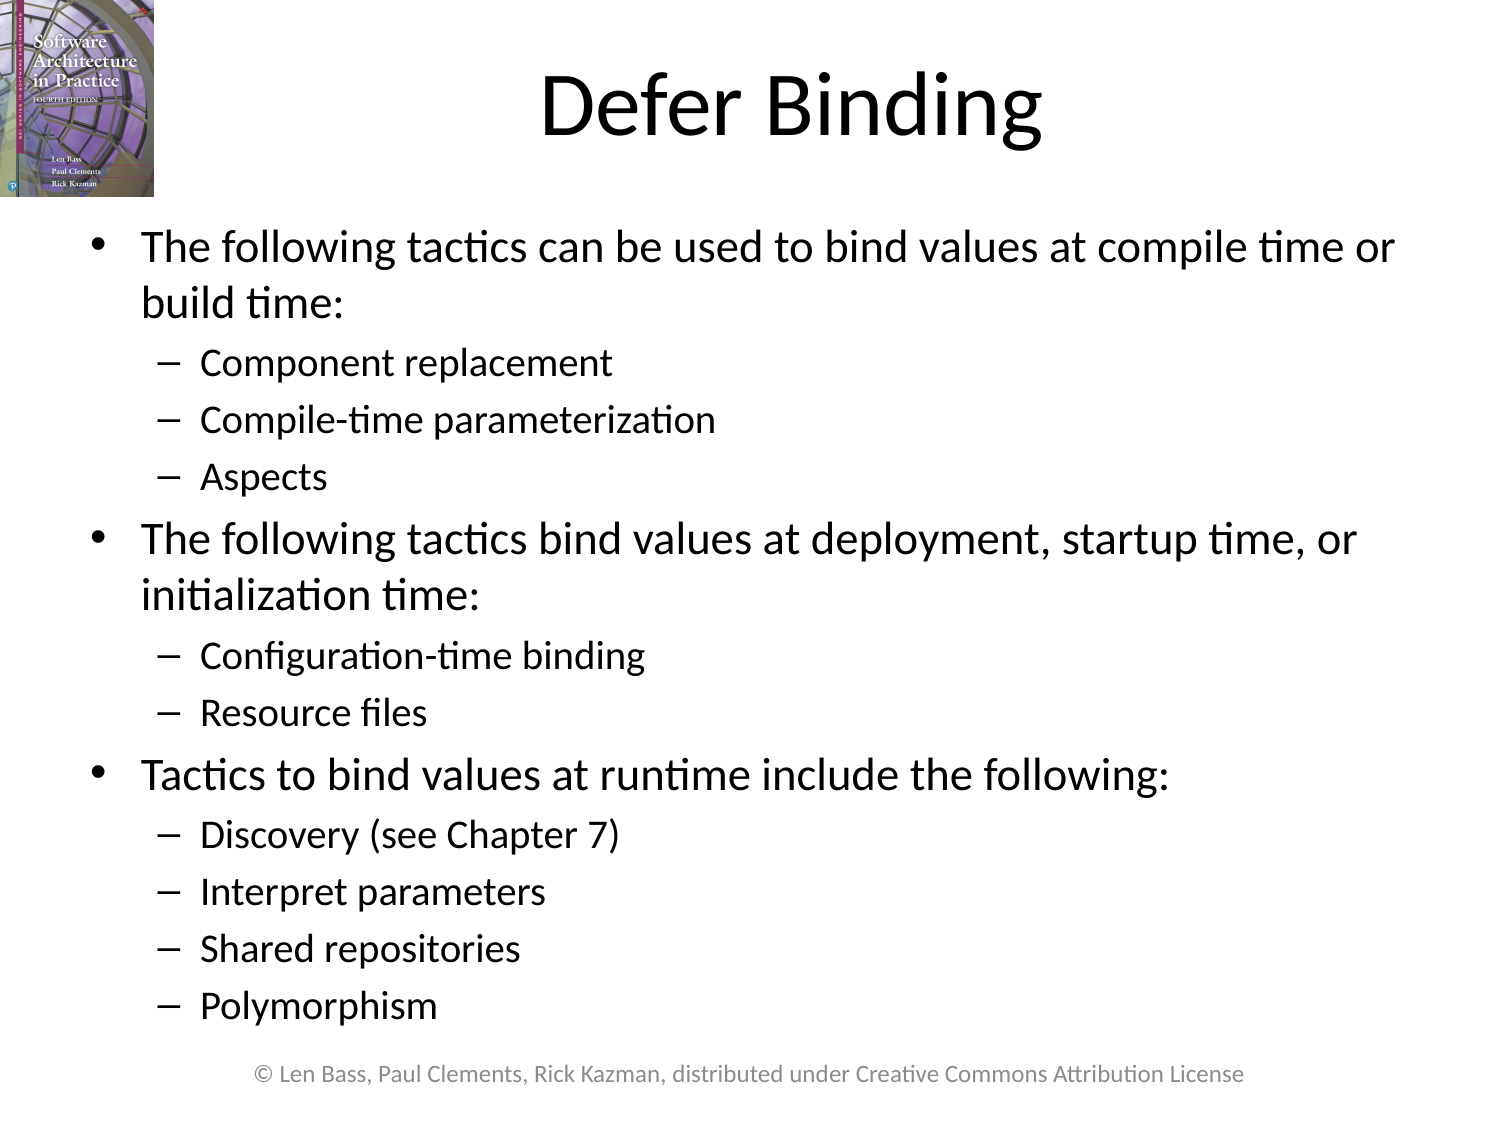

# Defer Binding
The following tactics can be used to bind values at compile time or build time:
Component replacement
Compile-time parameterization
Aspects
The following tactics bind values at deployment, startup time, or initialization time:
Configuration-time binding
Resource files
Tactics to bind values at runtime include the following:
Discovery (see Chapter 7)
Interpret parameters
Shared repositories
Polymorphism

© Len Bass, Paul Clements, Rick Kazman, distributed under Creative Commons Attribution License